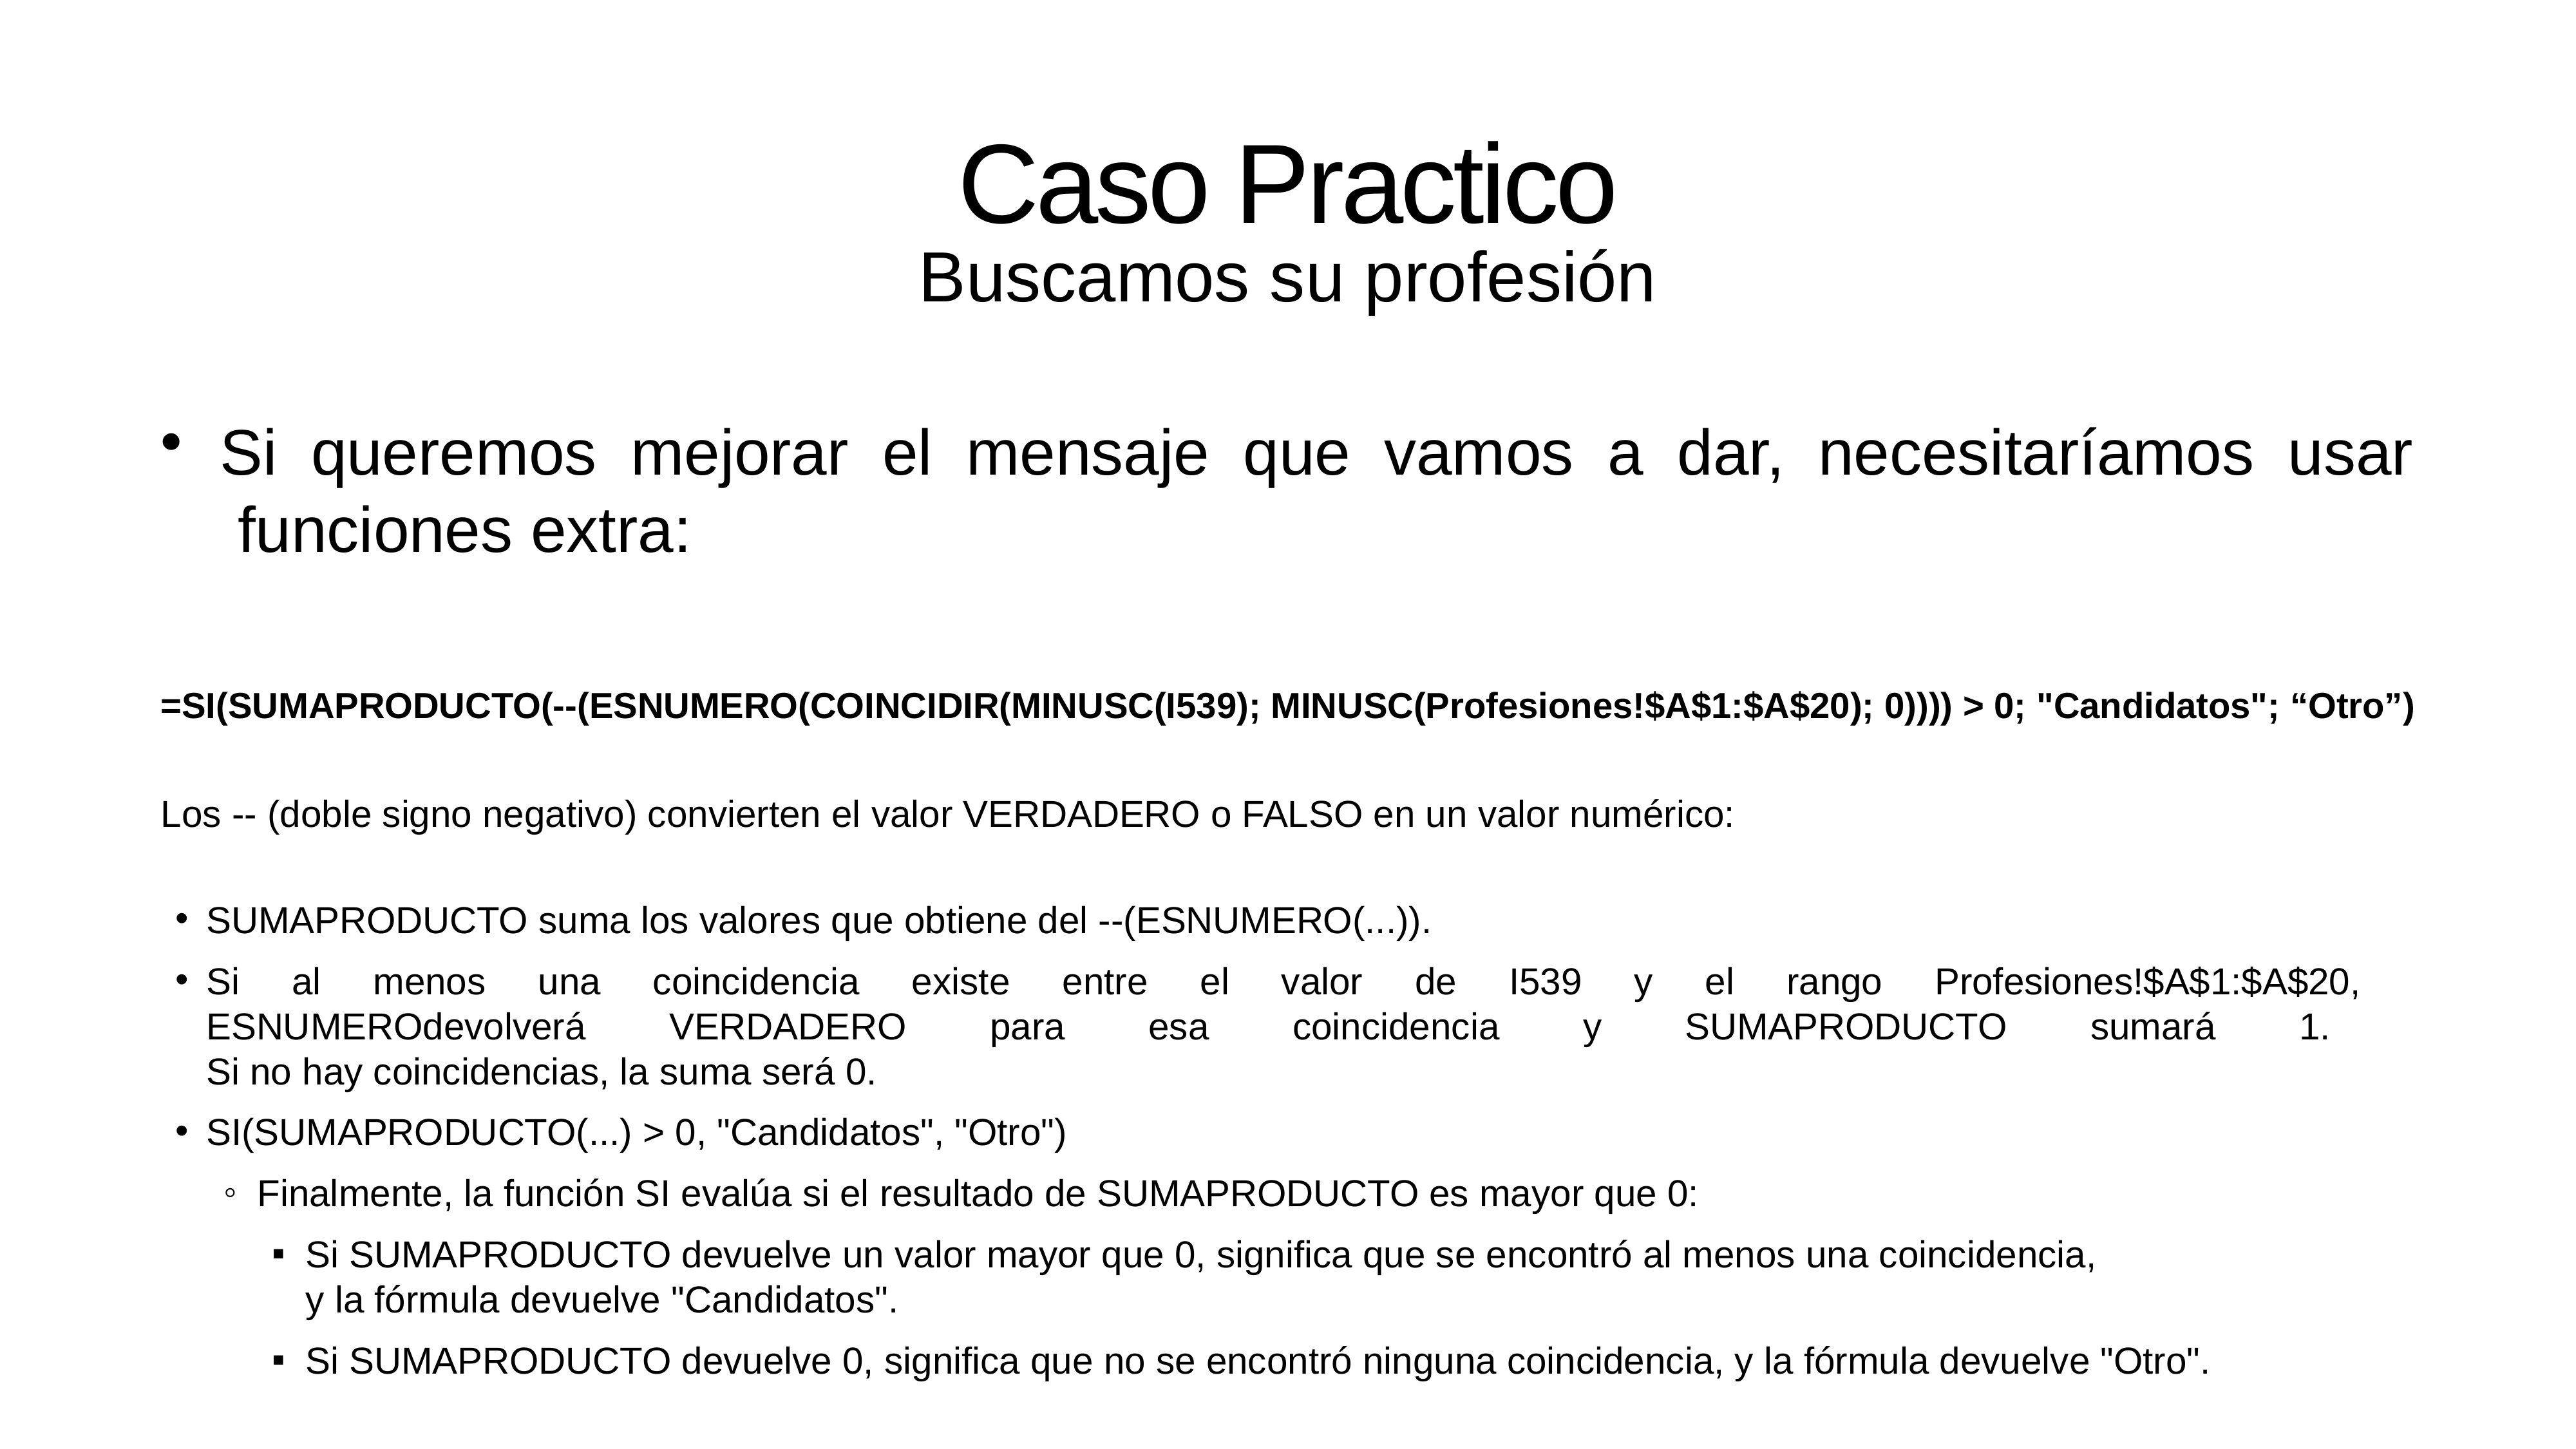

# Caso Practico
Buscamos su profesión
Si queremos mejorar el mensaje que vamos a dar, necesitaríamos usar
 funciones extra:

=SI(SUMAPRODUCTO(--(ESNUMERO(COINCIDIR(MINUSC(I539); MINUSC(Profesiones!$A$1:$A$20); 0)))) > 0; "Candidatos"; “Otro”)

Los -- (doble signo negativo) convierten el valor VERDADERO o FALSO en un valor numérico:

SUMAPRODUCTO suma los valores que obtiene del --(ESNUMERO(...)).
Si al menos una coincidencia existe entre el valor de I539 y el rango Profesiones!$A$1:$A$20,
ESNUMEROdevolverá VERDADERO para esa coincidencia y SUMAPRODUCTO sumará 1.
Si no hay coincidencias, la suma será 0.
SI(SUMAPRODUCTO(...) > 0, "Candidatos", "Otro")
Finalmente, la función SI evalúa si el resultado de SUMAPRODUCTO es mayor que 0:
Si SUMAPRODUCTO devuelve un valor mayor que 0, significa que se encontró al menos una coincidencia,
y la fórmula devuelve "Candidatos".
Si SUMAPRODUCTO devuelve 0, significa que no se encontró ninguna coincidencia, y la fórmula devuelve "Otro".